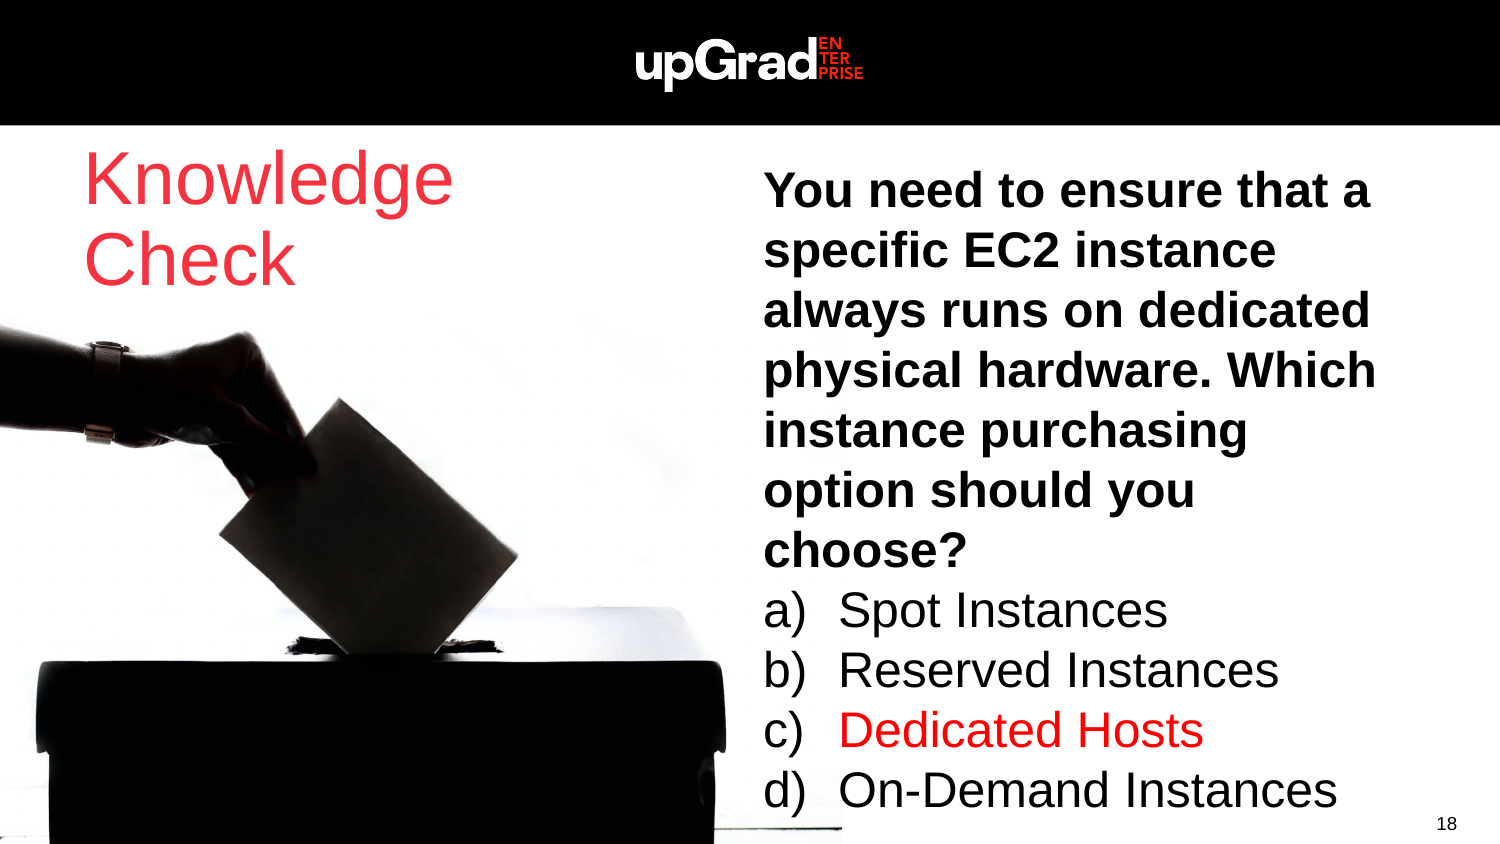

You need to ensure that a specific EC2 instance always runs on dedicated physical hardware. Which instance purchasing option should you choose?
Spot Instances
Reserved Instances
Dedicated Hosts
On-Demand Instances
Knowledge Check
18